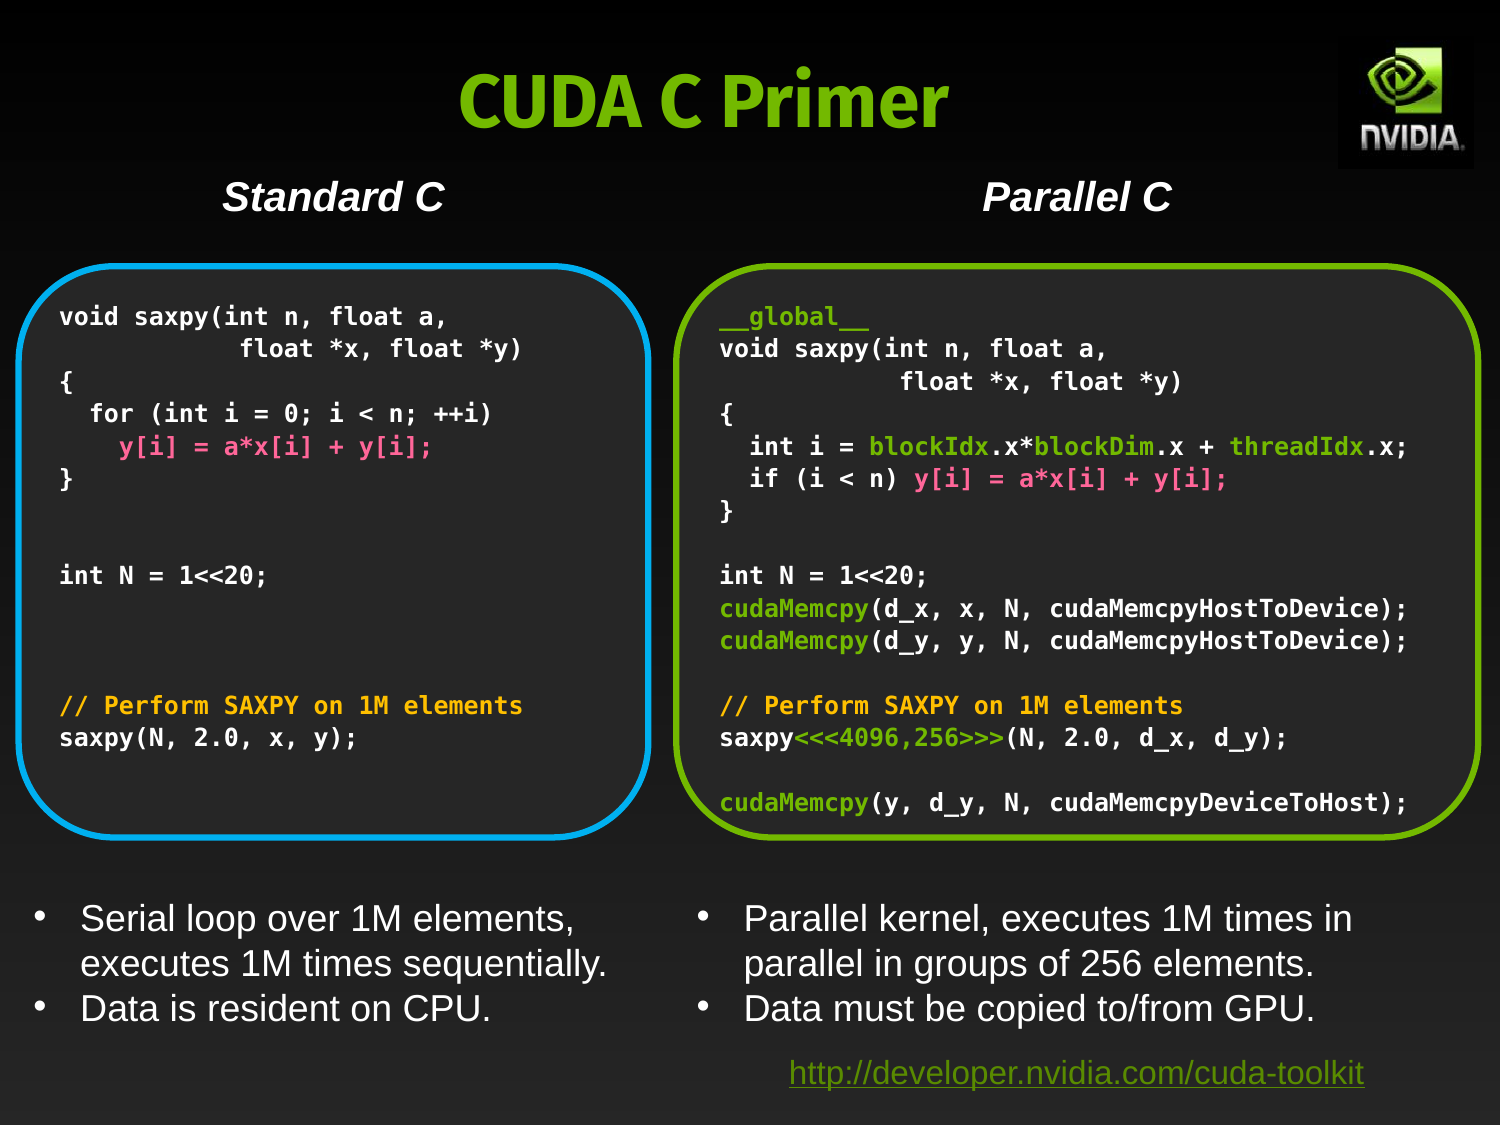

# CUDA C Primer
Standard C
Parallel C
void saxpy(int n, float a,
	  float *x, float *y)
{
  for (int i = 0; i < n; ++i)
    y[i] = a*x[i] + y[i];
}

int N = 1<<20;

// Perform SAXPY on 1M elements
saxpy(N, 2.0, x, y);
__global__
void saxpy(int n, float a,
	  float *x, float *y)
{
  int i = blockIdx.x*blockDim.x + threadIdx.x;
  if (i < n) y[i] = a*x[i] + y[i];
}

int N = 1<<20;
cudaMemcpy(d_x, x, N, cudaMemcpyHostToDevice);
cudaMemcpy(d_y, y, N, cudaMemcpyHostToDevice);

// Perform SAXPY on 1M elements
saxpy<<<4096,256>>>(N, 2.0, d_x, d_y);

cudaMemcpy(y, d_y, N, cudaMemcpyDeviceToHost);

Serial loop over 1M elements, executes 1M times sequentially.
Data is resident on CPU.
Parallel kernel, executes 1M times in parallel in groups of 256 elements.
Data must be copied to/from GPU.
http://developer.nvidia.com/cuda-toolkit